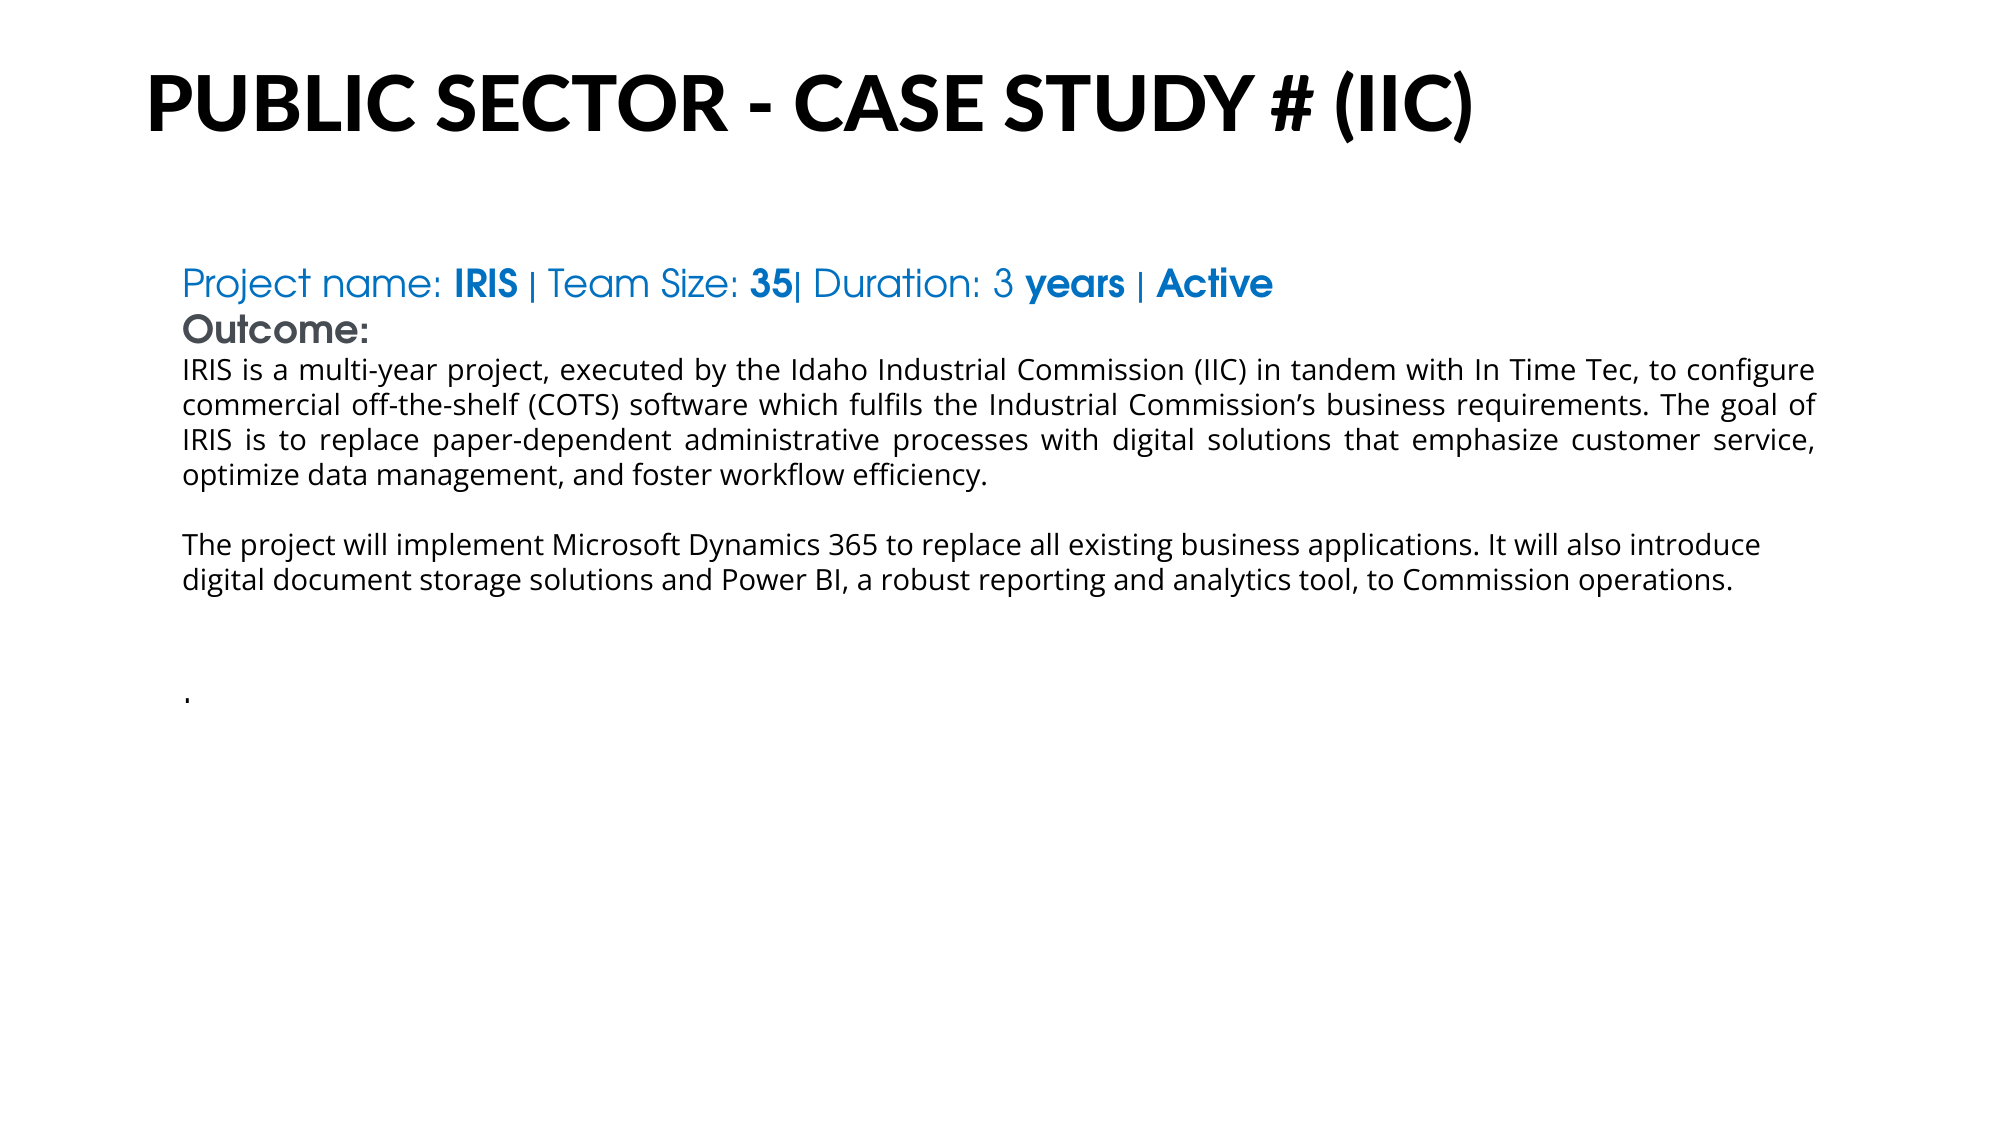

# PUBLIC SECTOR - CASE STUDY # (IIC)
Project name: IRIS | Team Size: 35| Duration: 3 years | Active
Outcome:
IRIS is a multi-year project, executed by the Idaho Industrial Commission (IIC) in tandem with In Time Tec, to configure commercial off-the-shelf (COTS) software which fulfils the Industrial Commission’s business requirements. The goal of IRIS is to replace paper-dependent administrative processes with digital solutions that emphasize customer service, optimize data management, and foster workflow efficiency.

The project will implement Microsoft Dynamics 365 to replace all existing business applications. It will also introduce digital document storage solutions and Power BI, a robust reporting and analytics tool, to Commission operations.

.